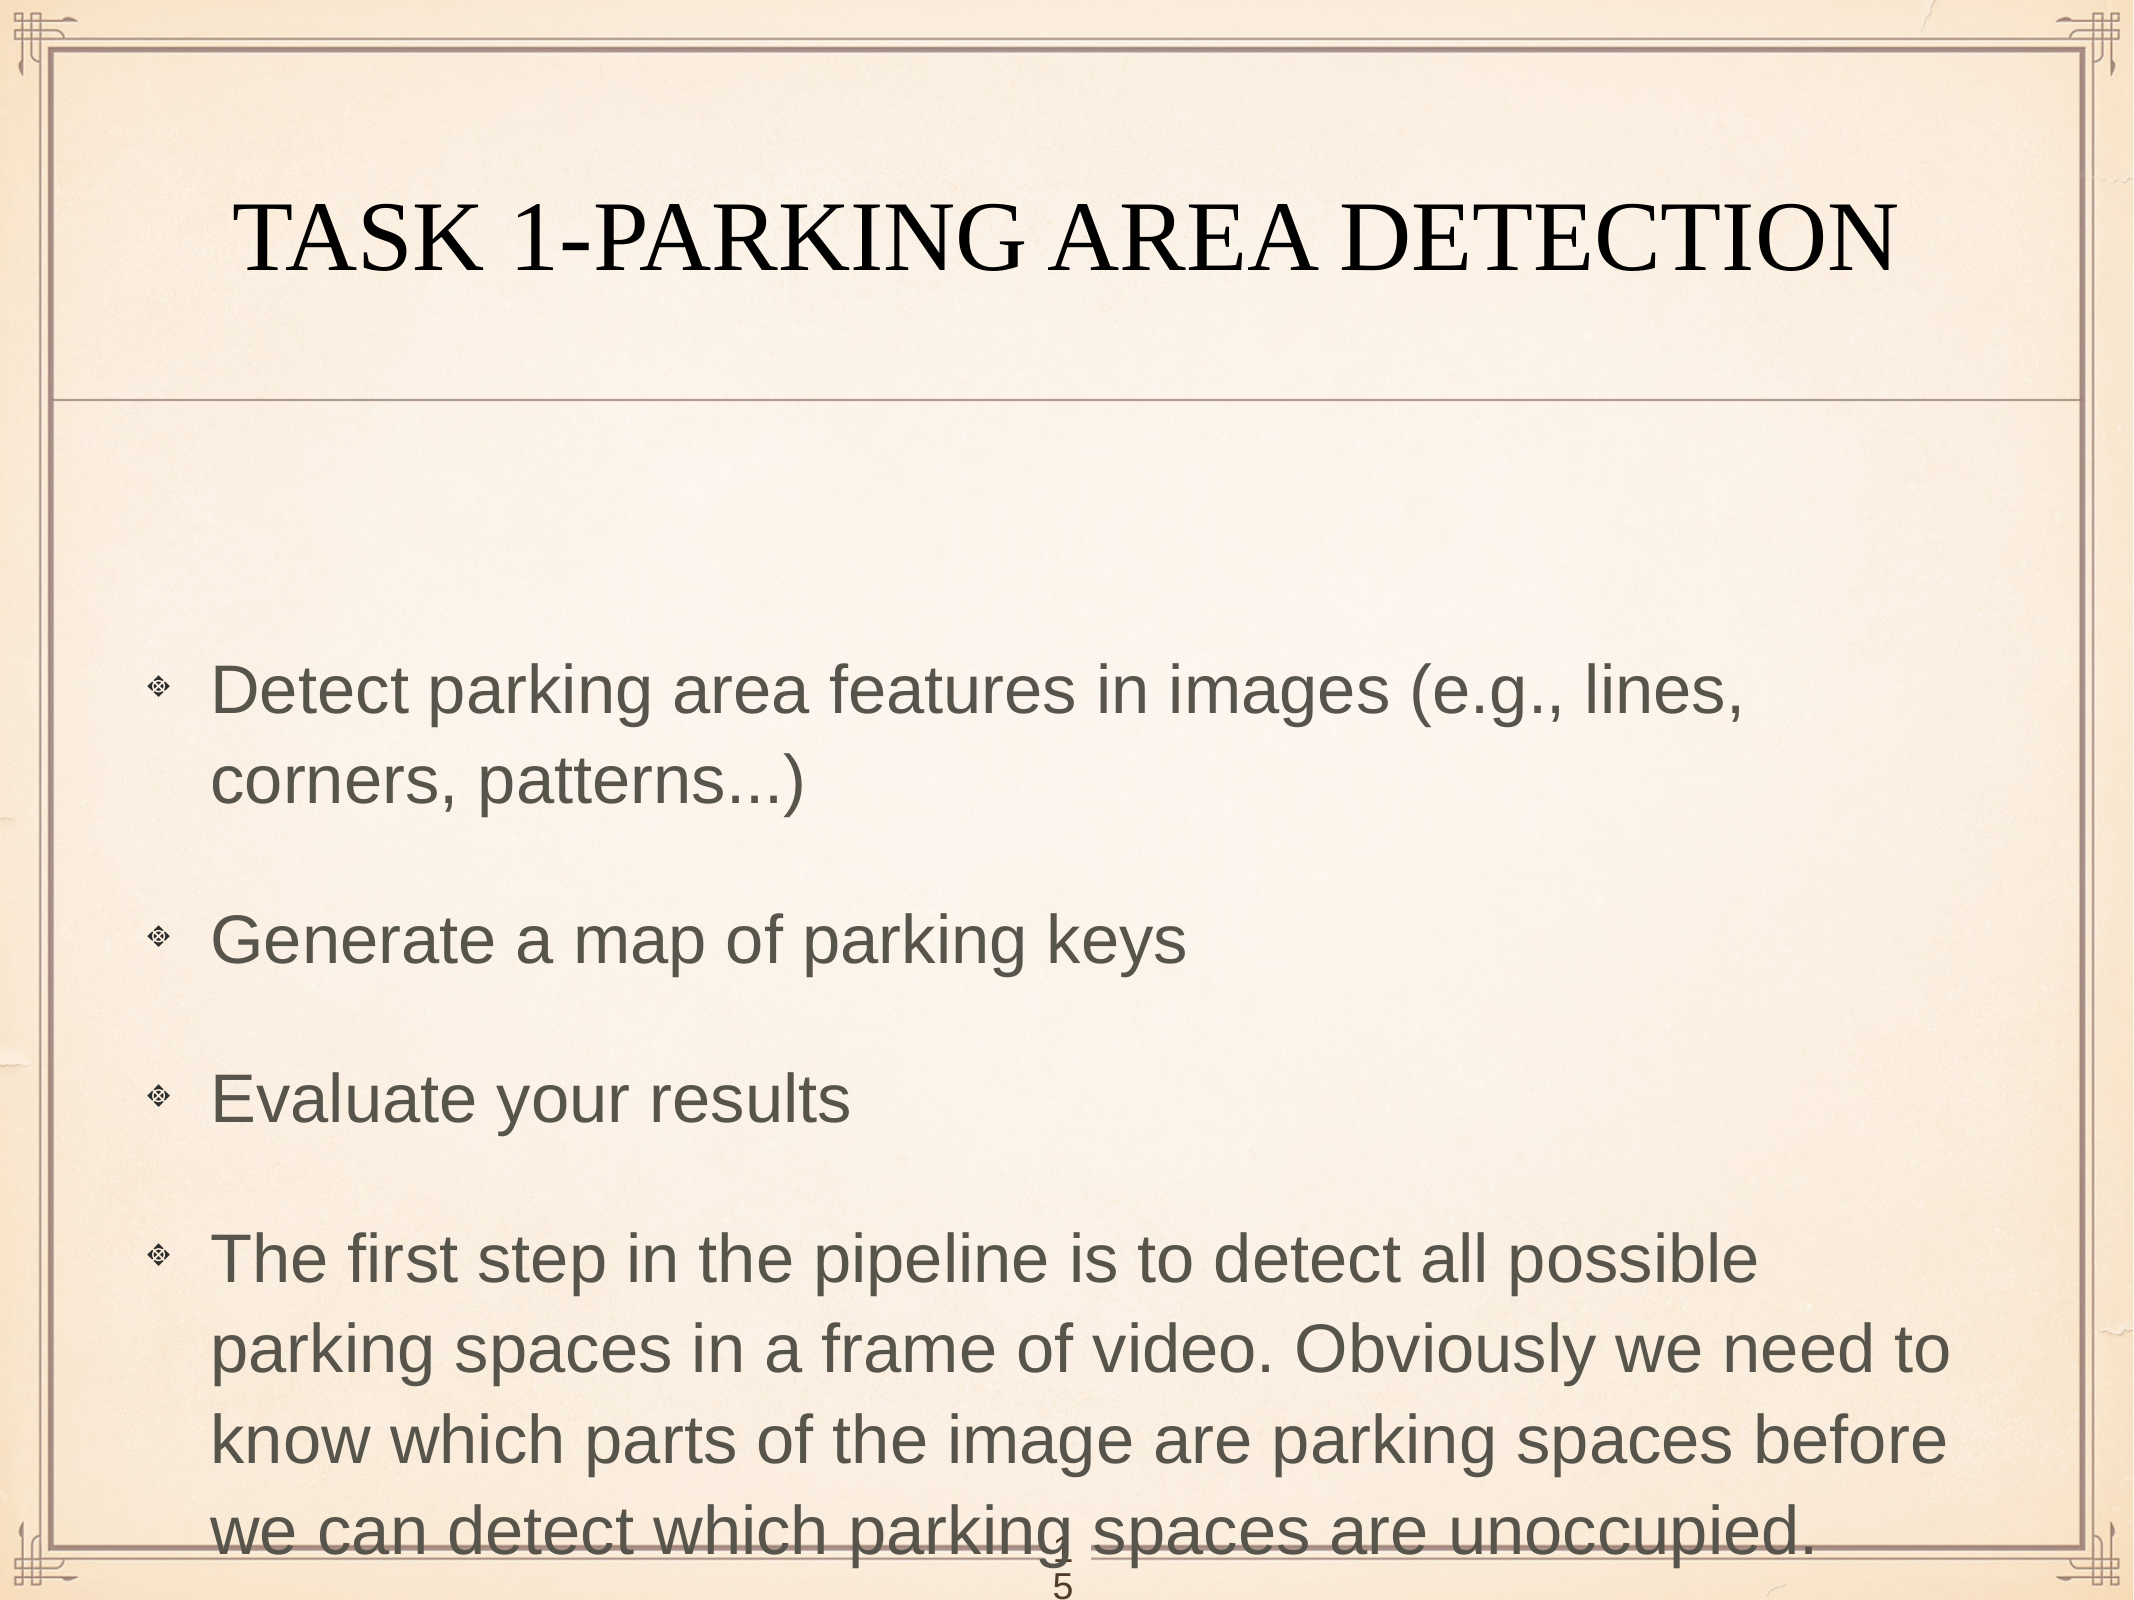

# TASK 1-PARKING AREA DETECTION
Detect parking area features in images (e.g., lines, corners, patterns...)
Generate a map of parking keys
Evaluate your results
The first step in the pipeline is to detect all possible parking spaces in a frame of video. Obviously we need to know which parts of the image are parking spaces before we can detect which parking spaces are unoccupied.

15